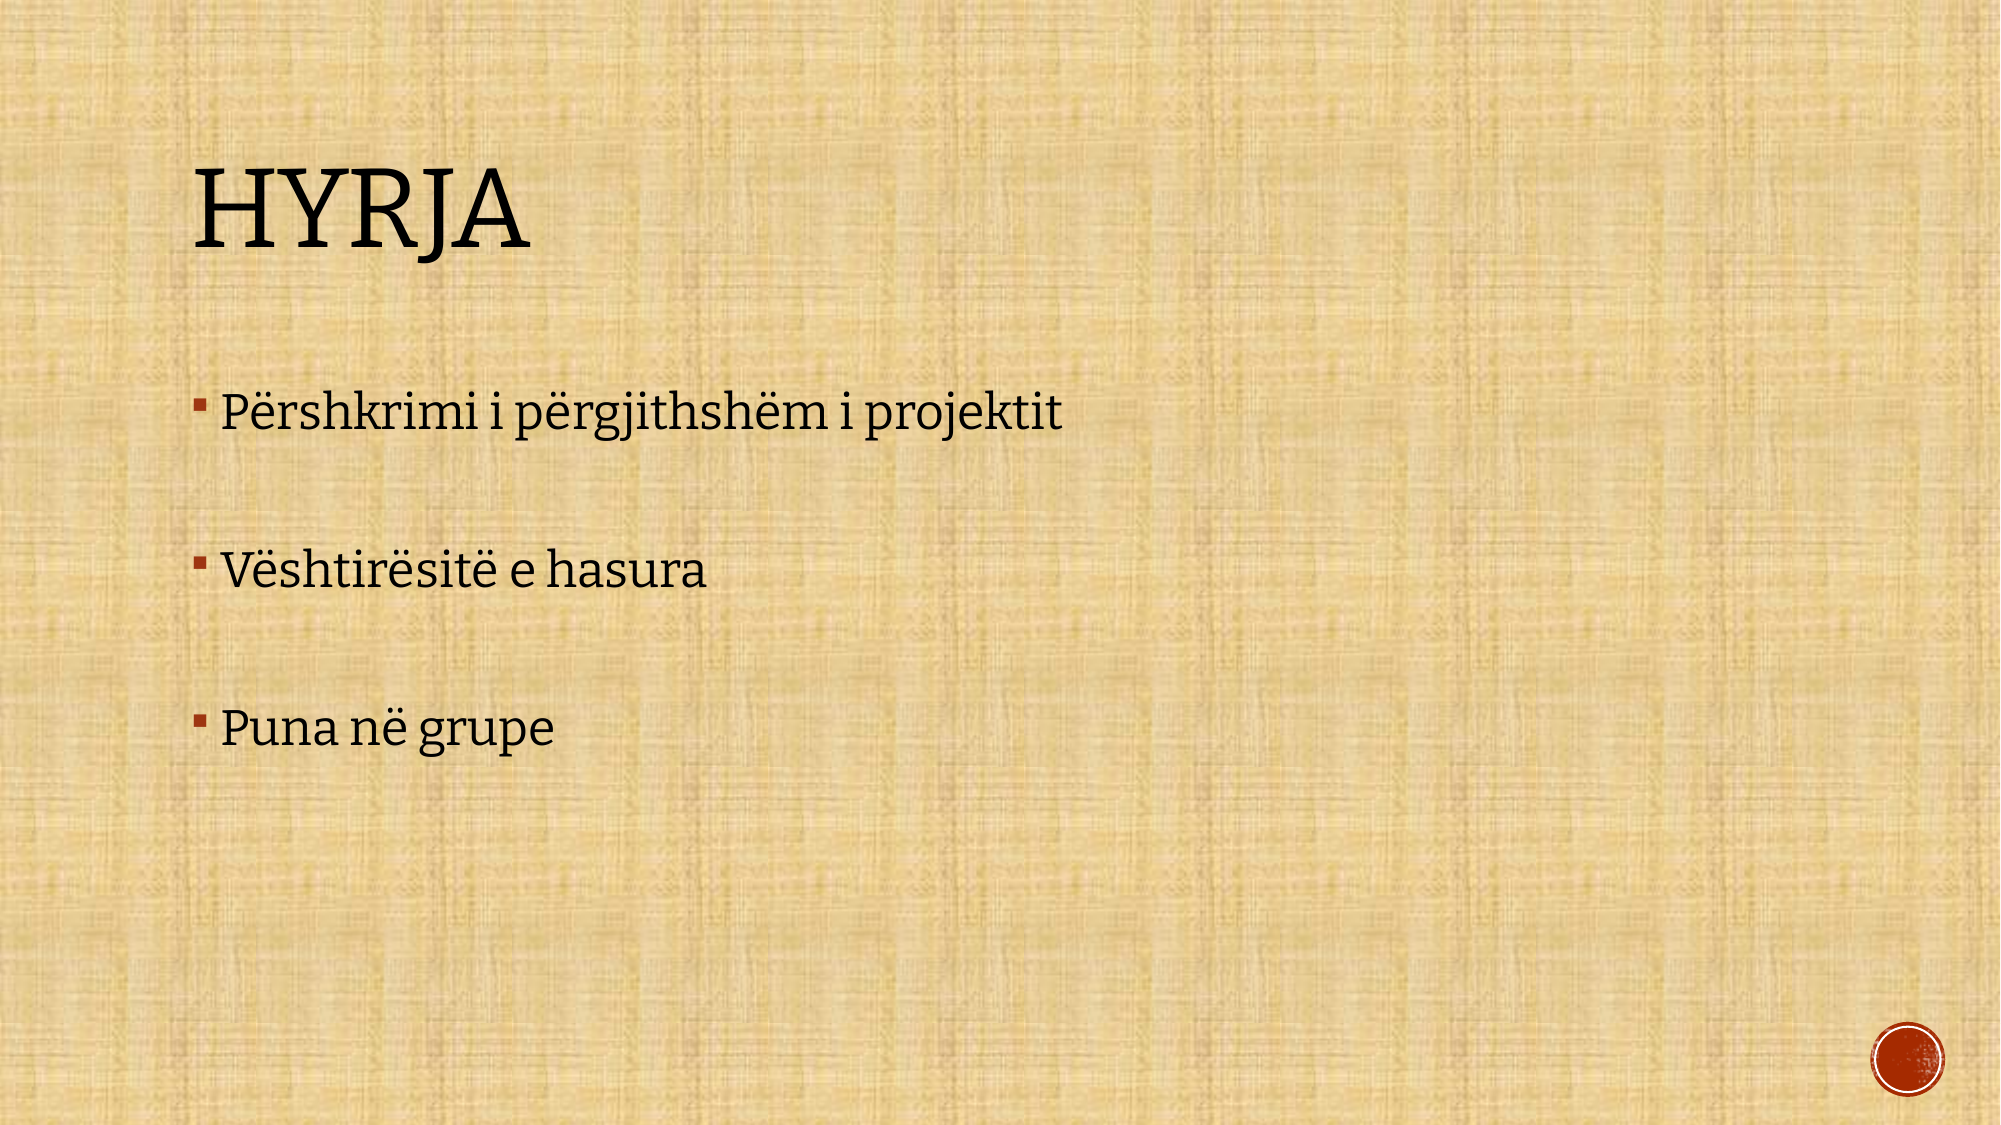

# Hyrja
Përshkrimi i përgjithshëm i projektit

Vështirësitë e hasura

Puna në grupe